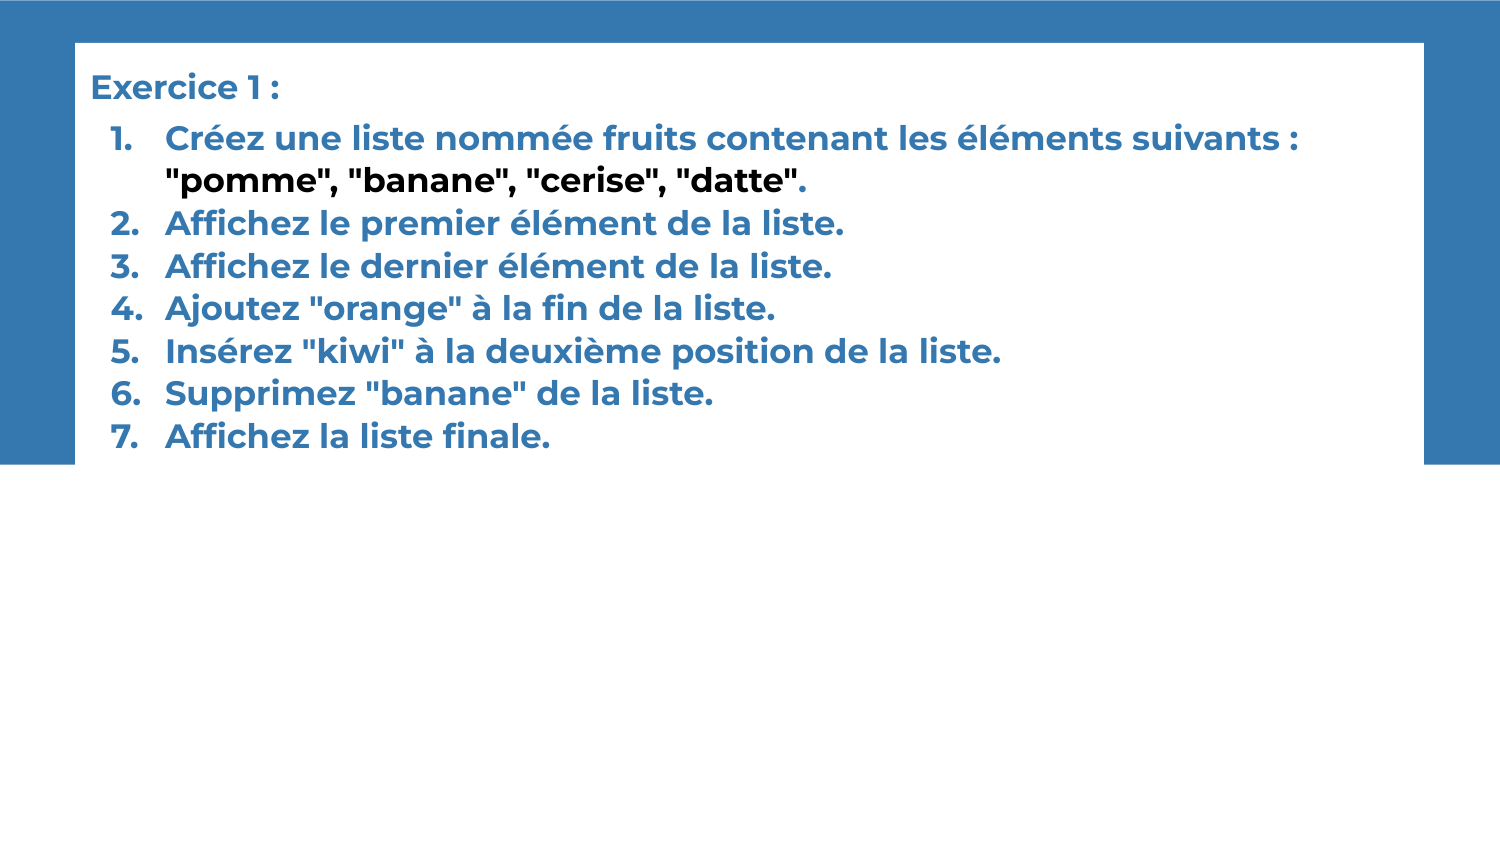

Exercice 1 :
Créez une liste nommée fruits contenant les éléments suivants : "pomme", "banane", "cerise", "datte".
Affichez le premier élément de la liste.
Affichez le dernier élément de la liste.
Ajoutez "orange" à la fin de la liste.
Insérez "kiwi" à la deuxième position de la liste.
Supprimez "banane" de la liste.
Affichez la liste finale.